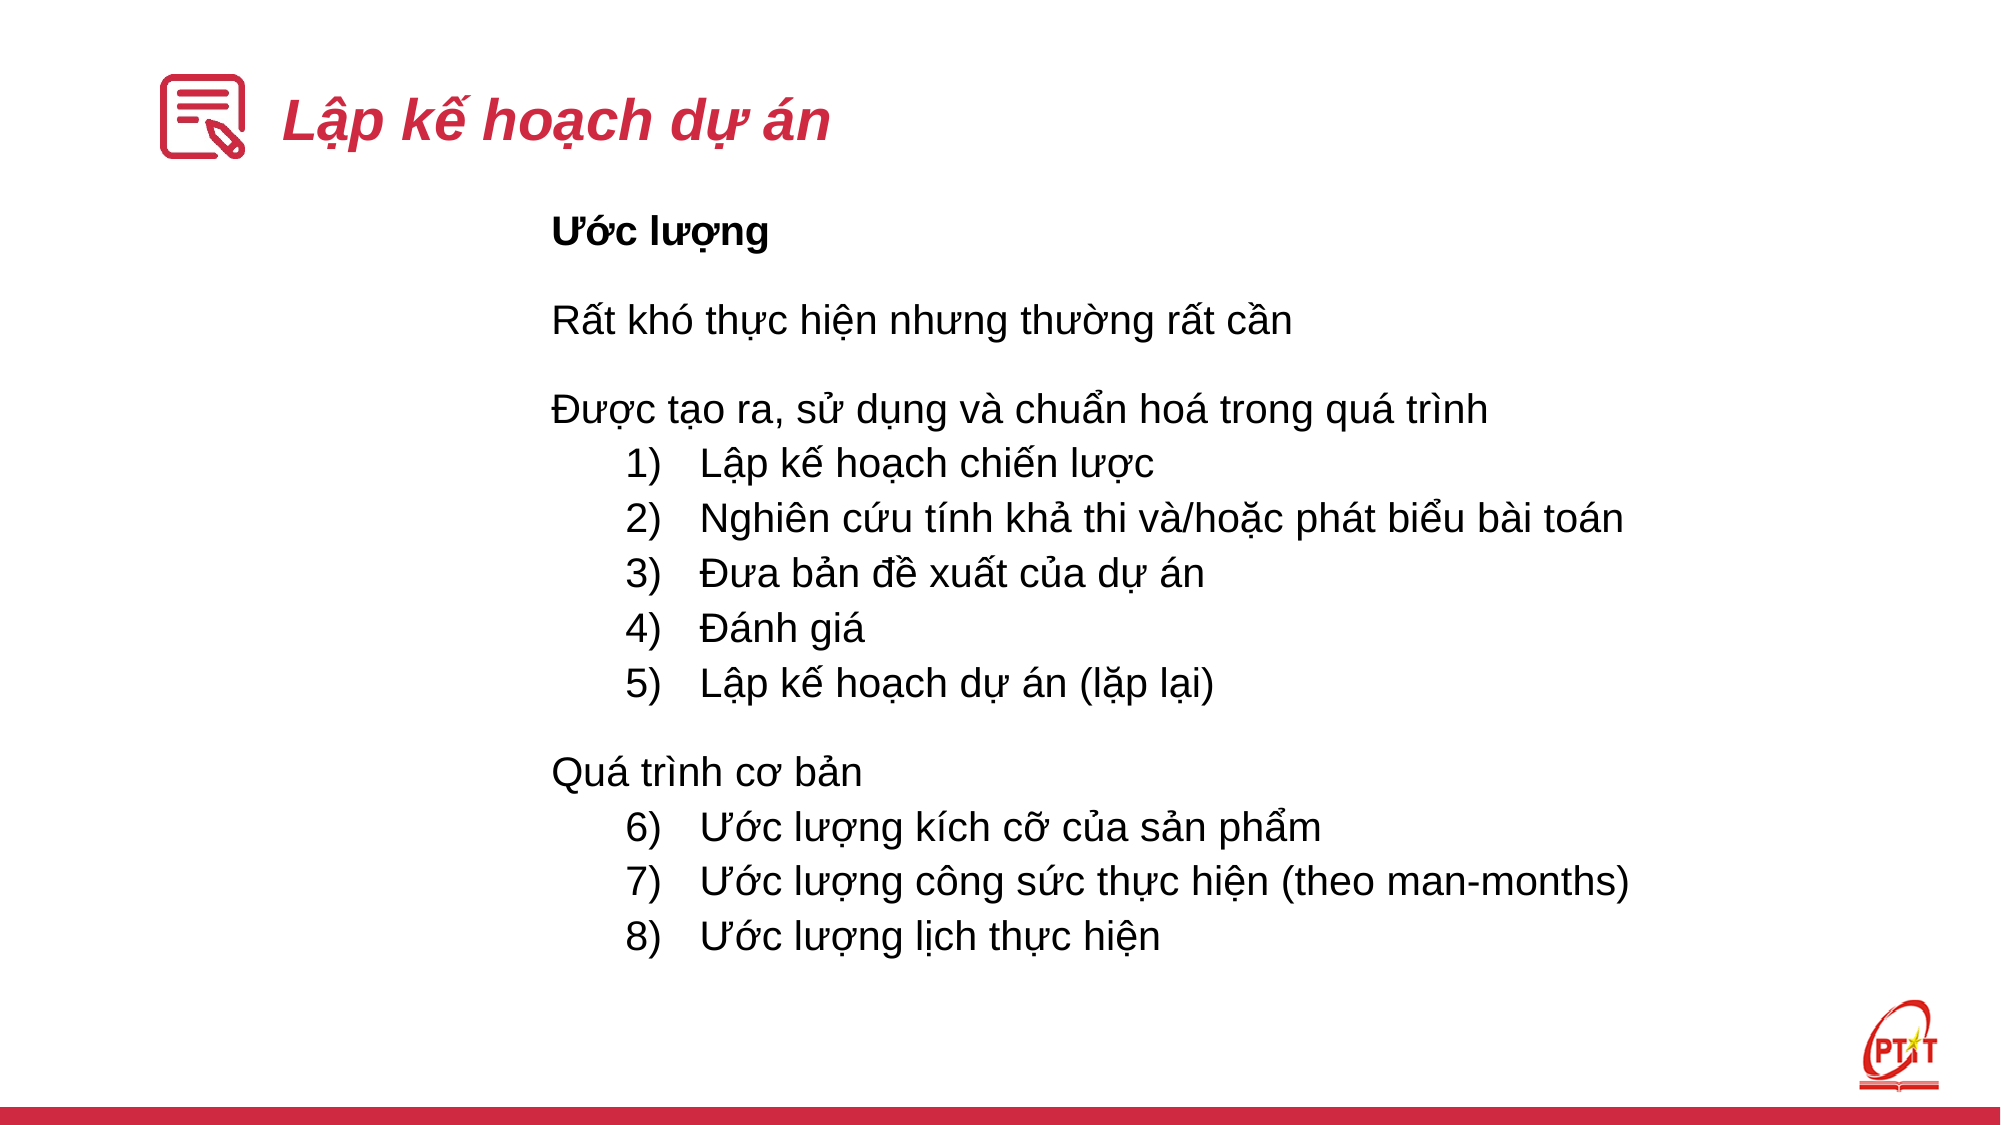

# Lập kế hoạch dự án
Ước lượng

Rất khó thực hiện nhưng thường rất cần

Được tạo ra, sử dụng và chuẩn hoá trong quá trình
Lập kế hoạch chiến lược
Nghiên cứu tính khả thi và/hoặc phát biểu bài toán
Đưa bản đề xuất của dự án
Đánh giá
Lập kế hoạch dự án (lặp lại)

Quá trình cơ bản
Ước lượng kích cỡ của sản phẩm
Ước lượng công sức thực hiện (theo man-months)
Ước lượng lịch thực hiện